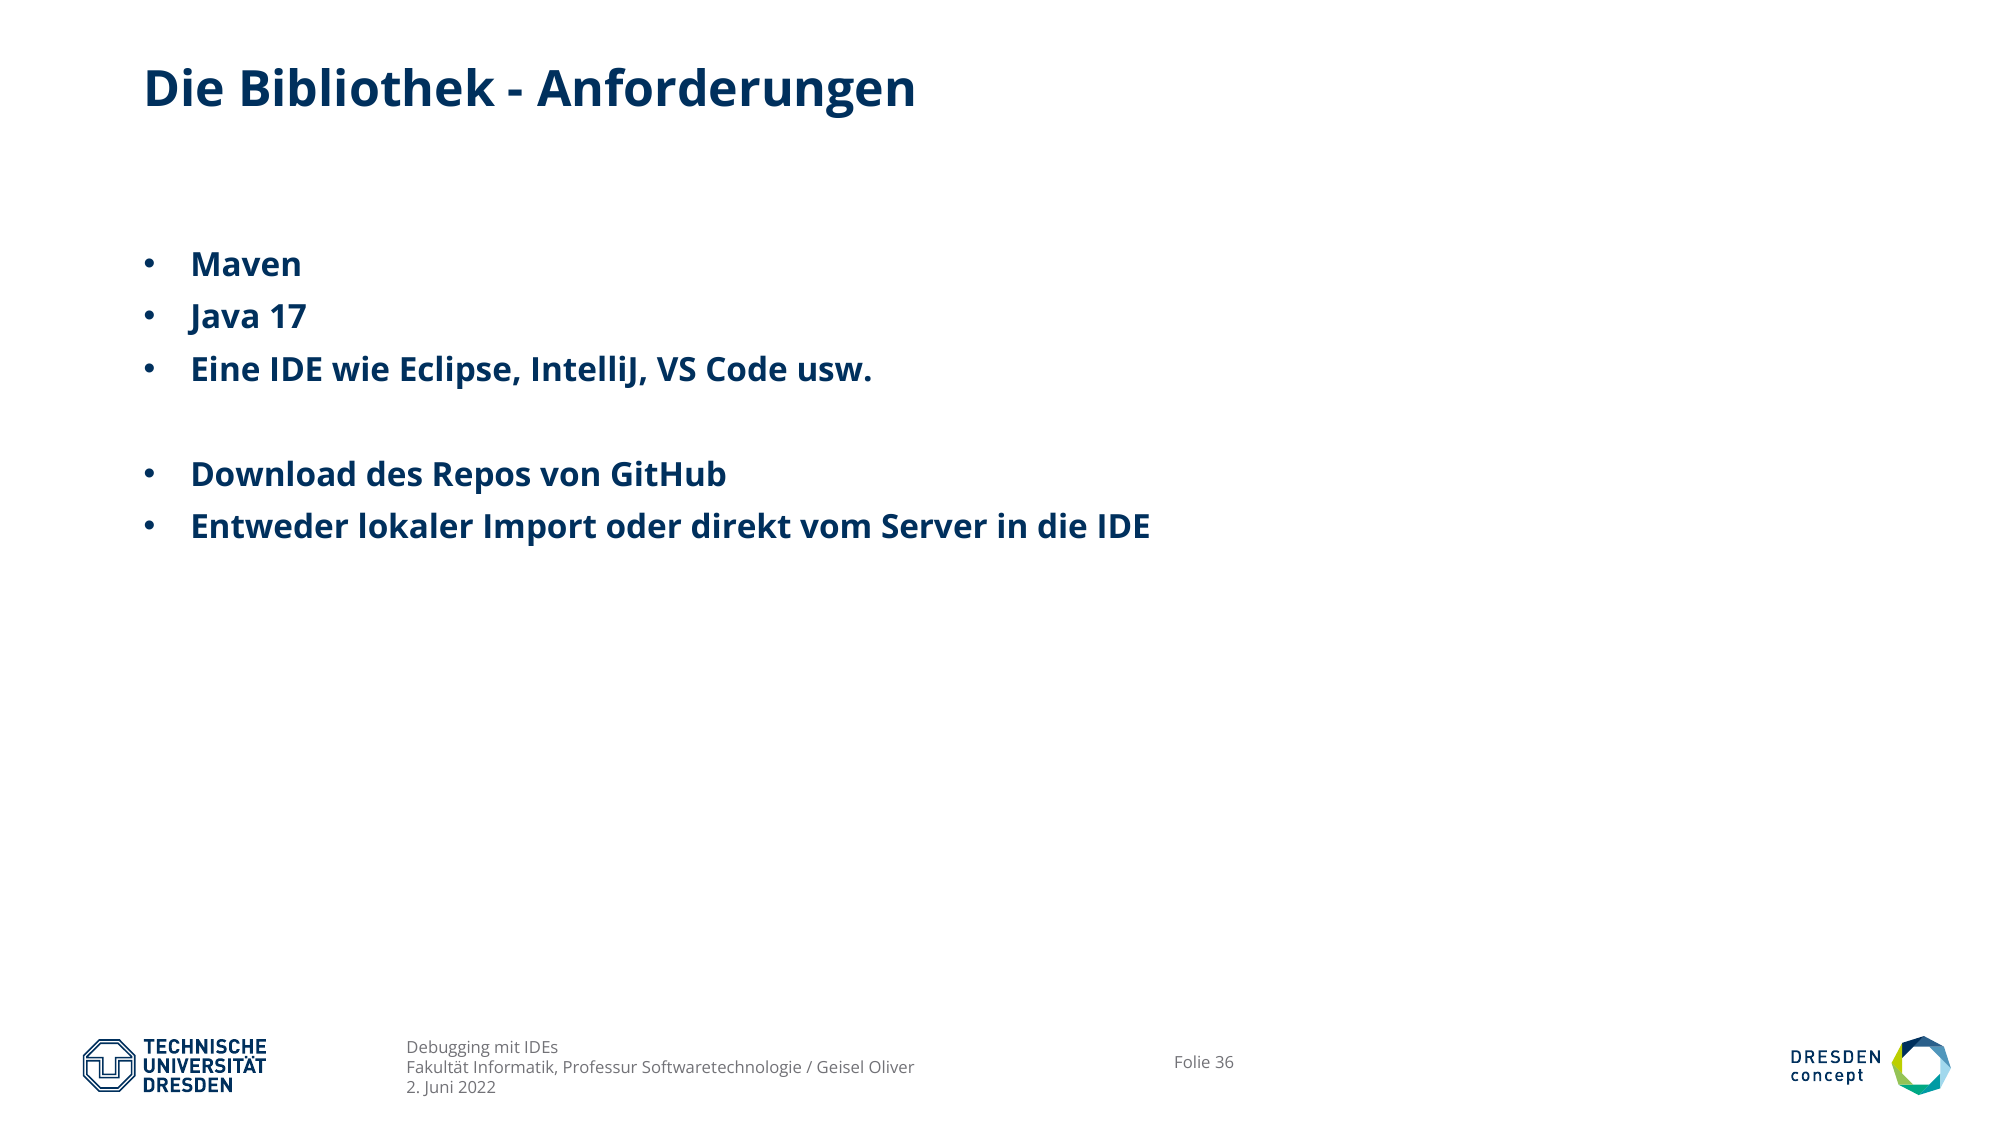

# Die Bibliothek - Anforderungen
Maven
Java 17
Eine IDE wie Eclipse, IntelliJ, VS Code usw.

Download des Repos von GitHub
Entweder lokaler Import oder direkt vom Server in die IDE